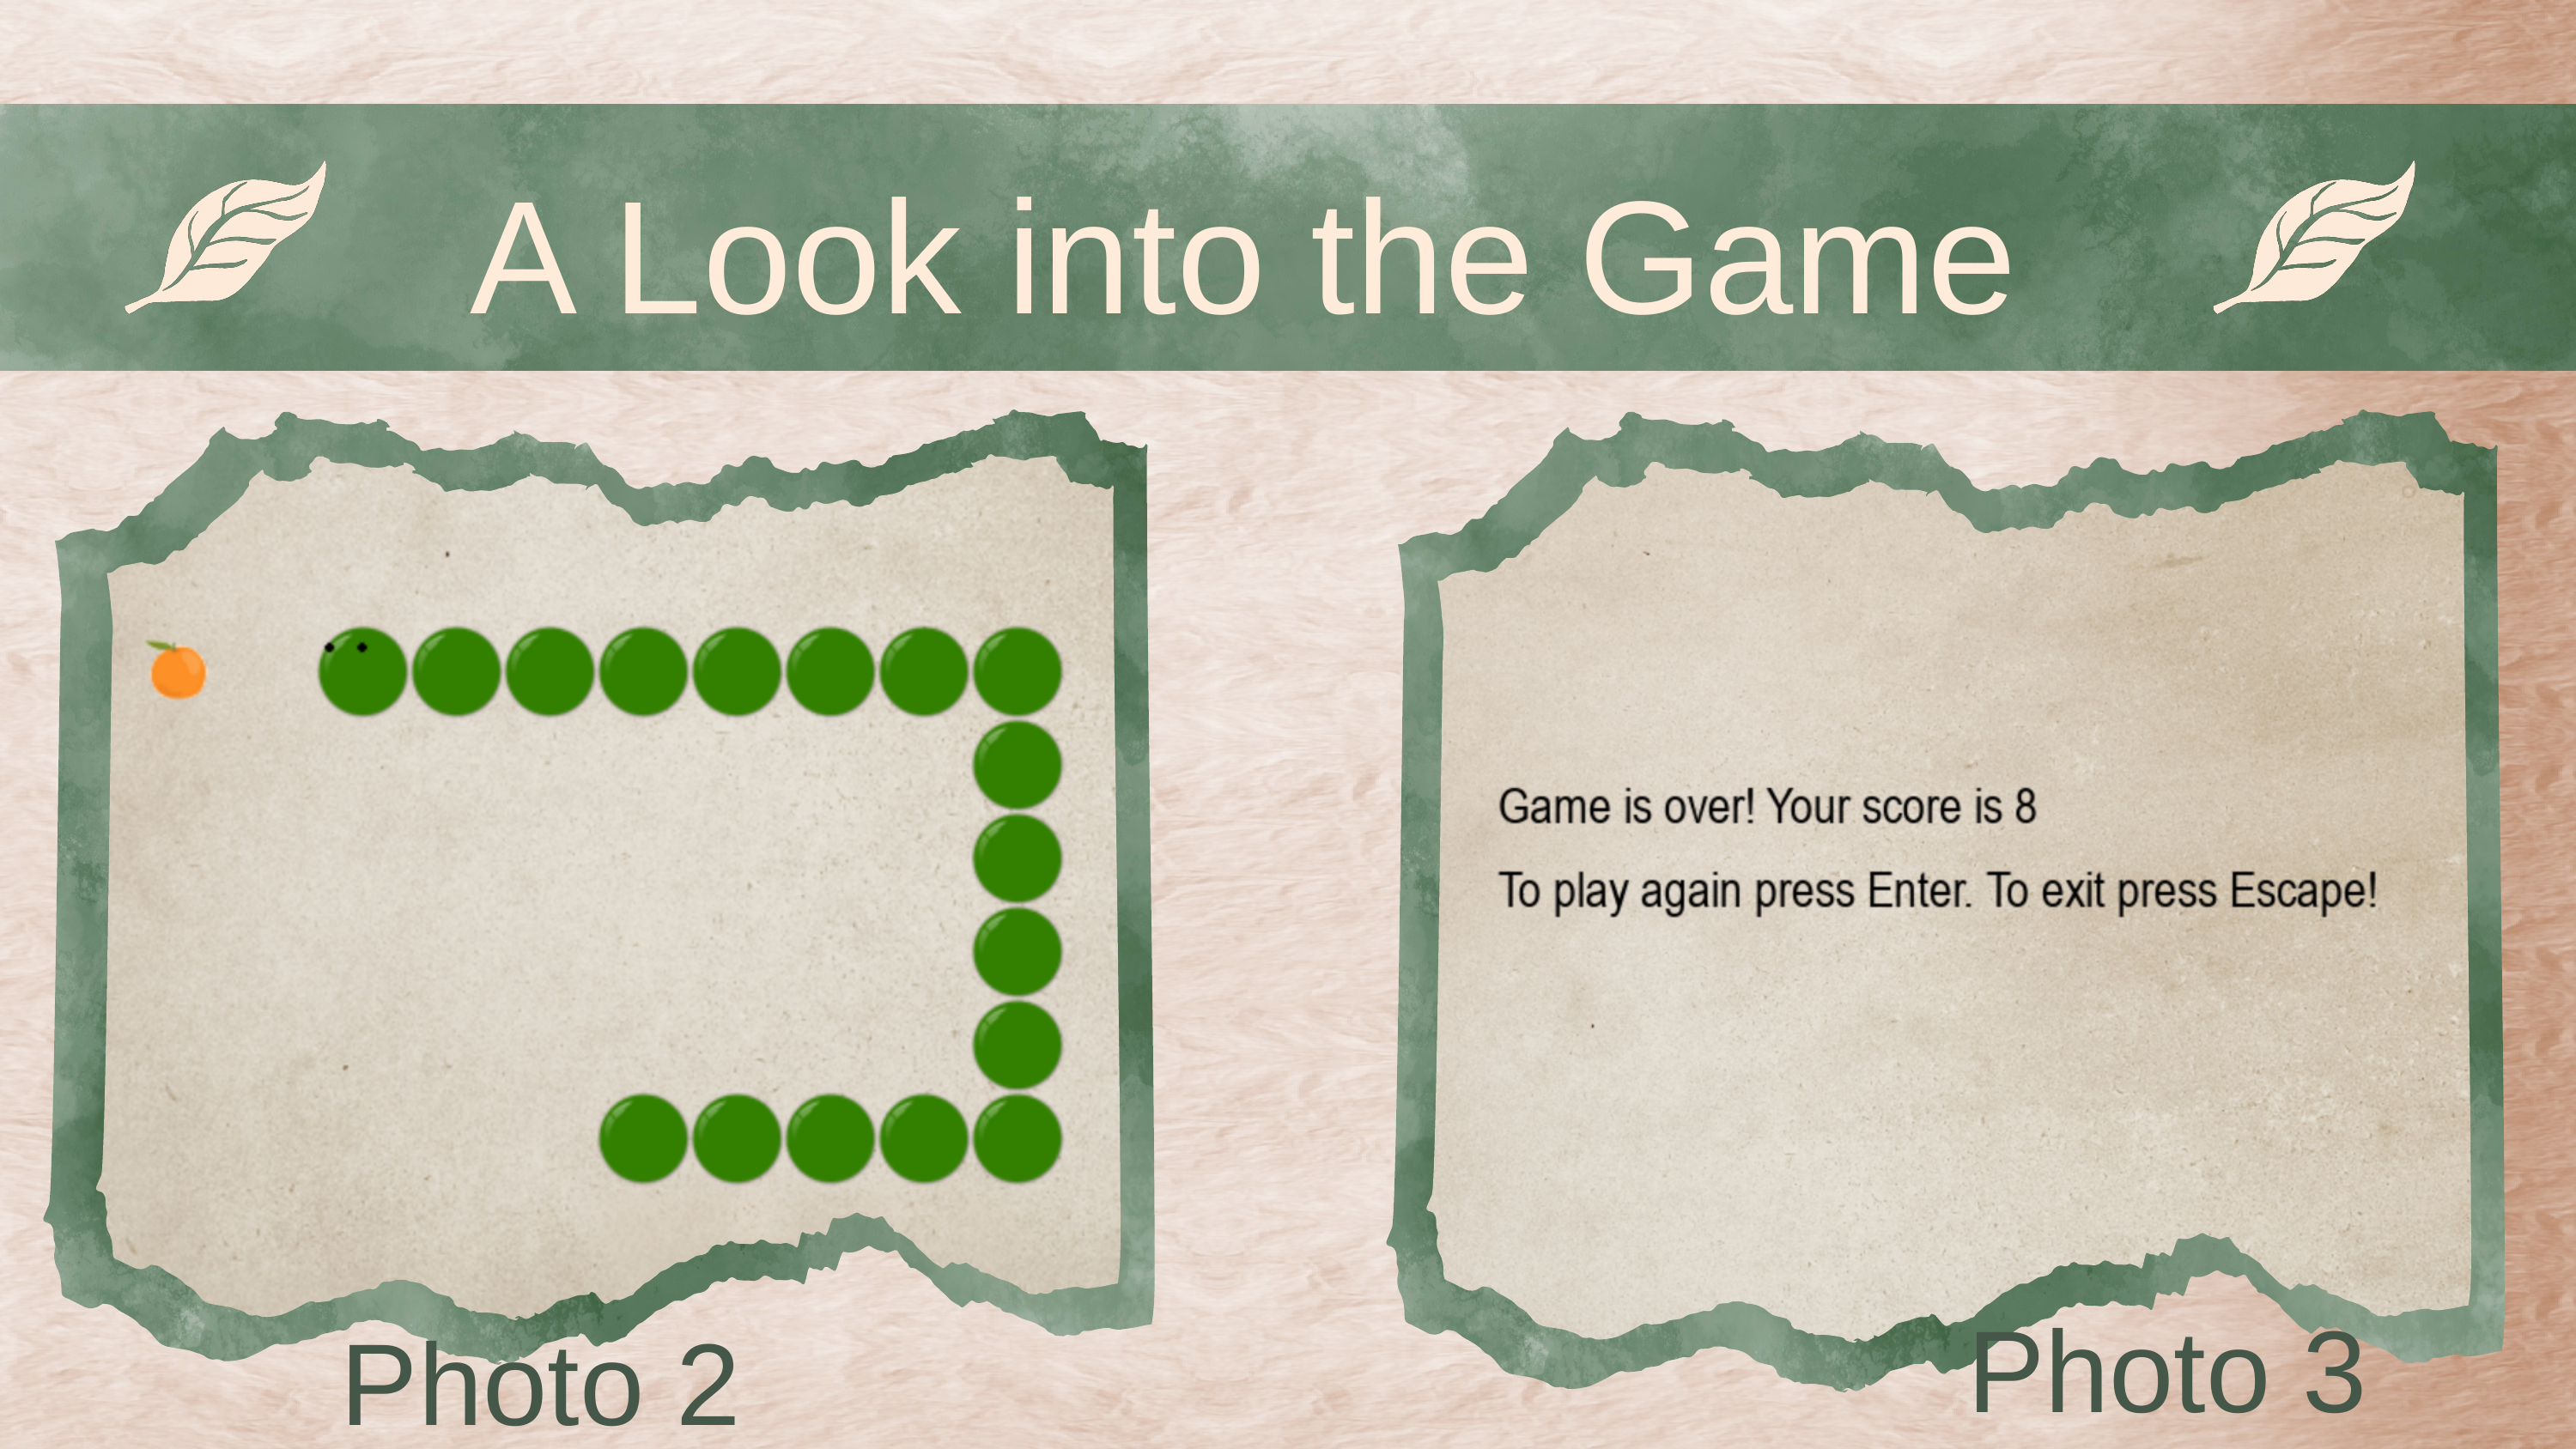

A Look into the Game

Photo 3
Photo 2